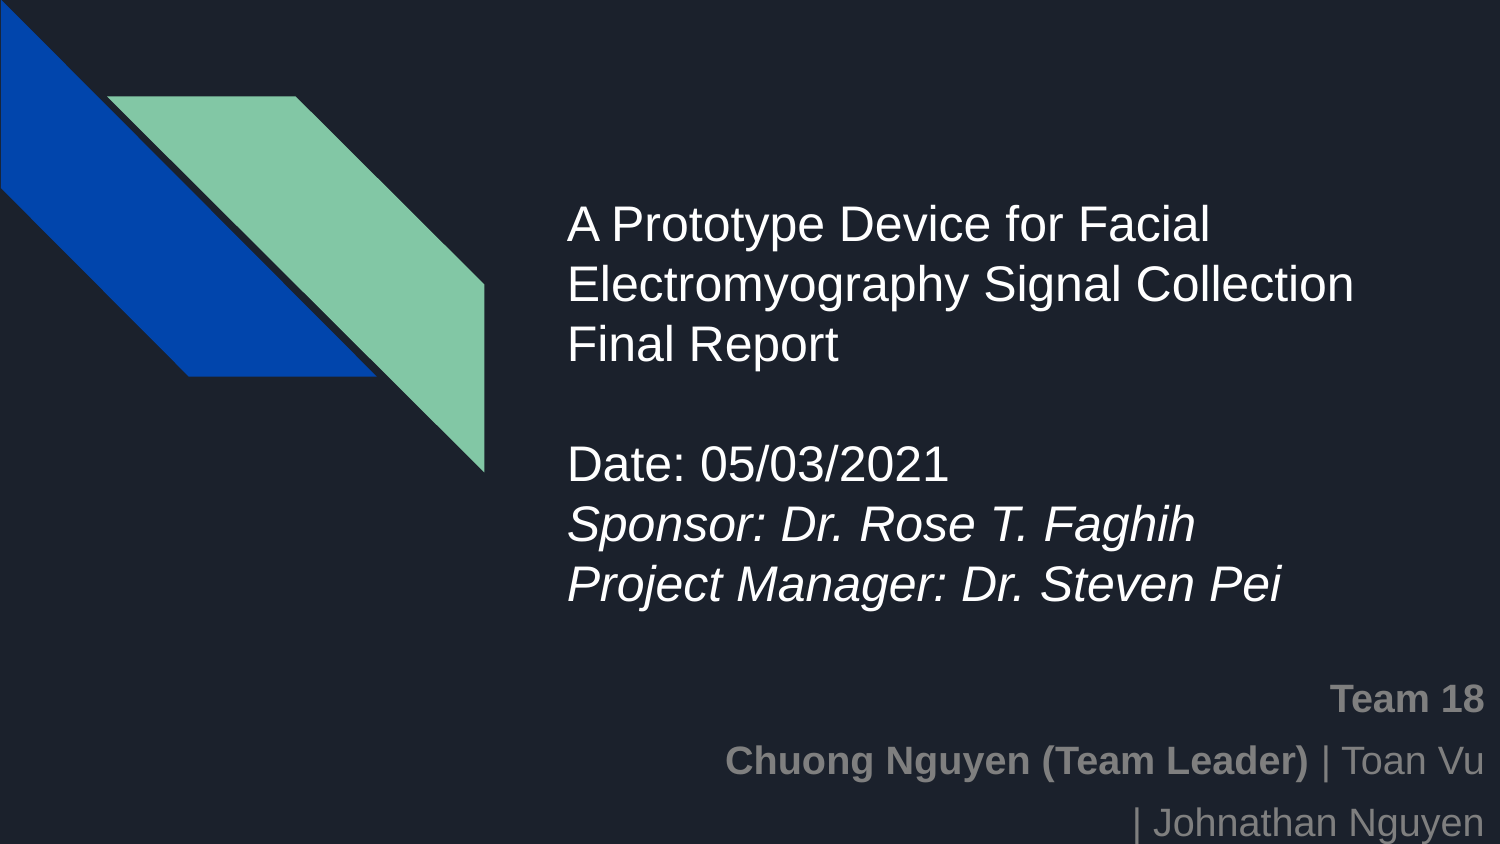

# A Prototype Device for Facial Electromyography Signal Collection
Final Report
Date: 05/03/2021
Sponsor: Dr. Rose T. Faghih
Project Manager: Dr. Steven Pei

Team 18
Chuong Nguyen (Team Leader) | Toan Vu
 | Johnathan Nguyen